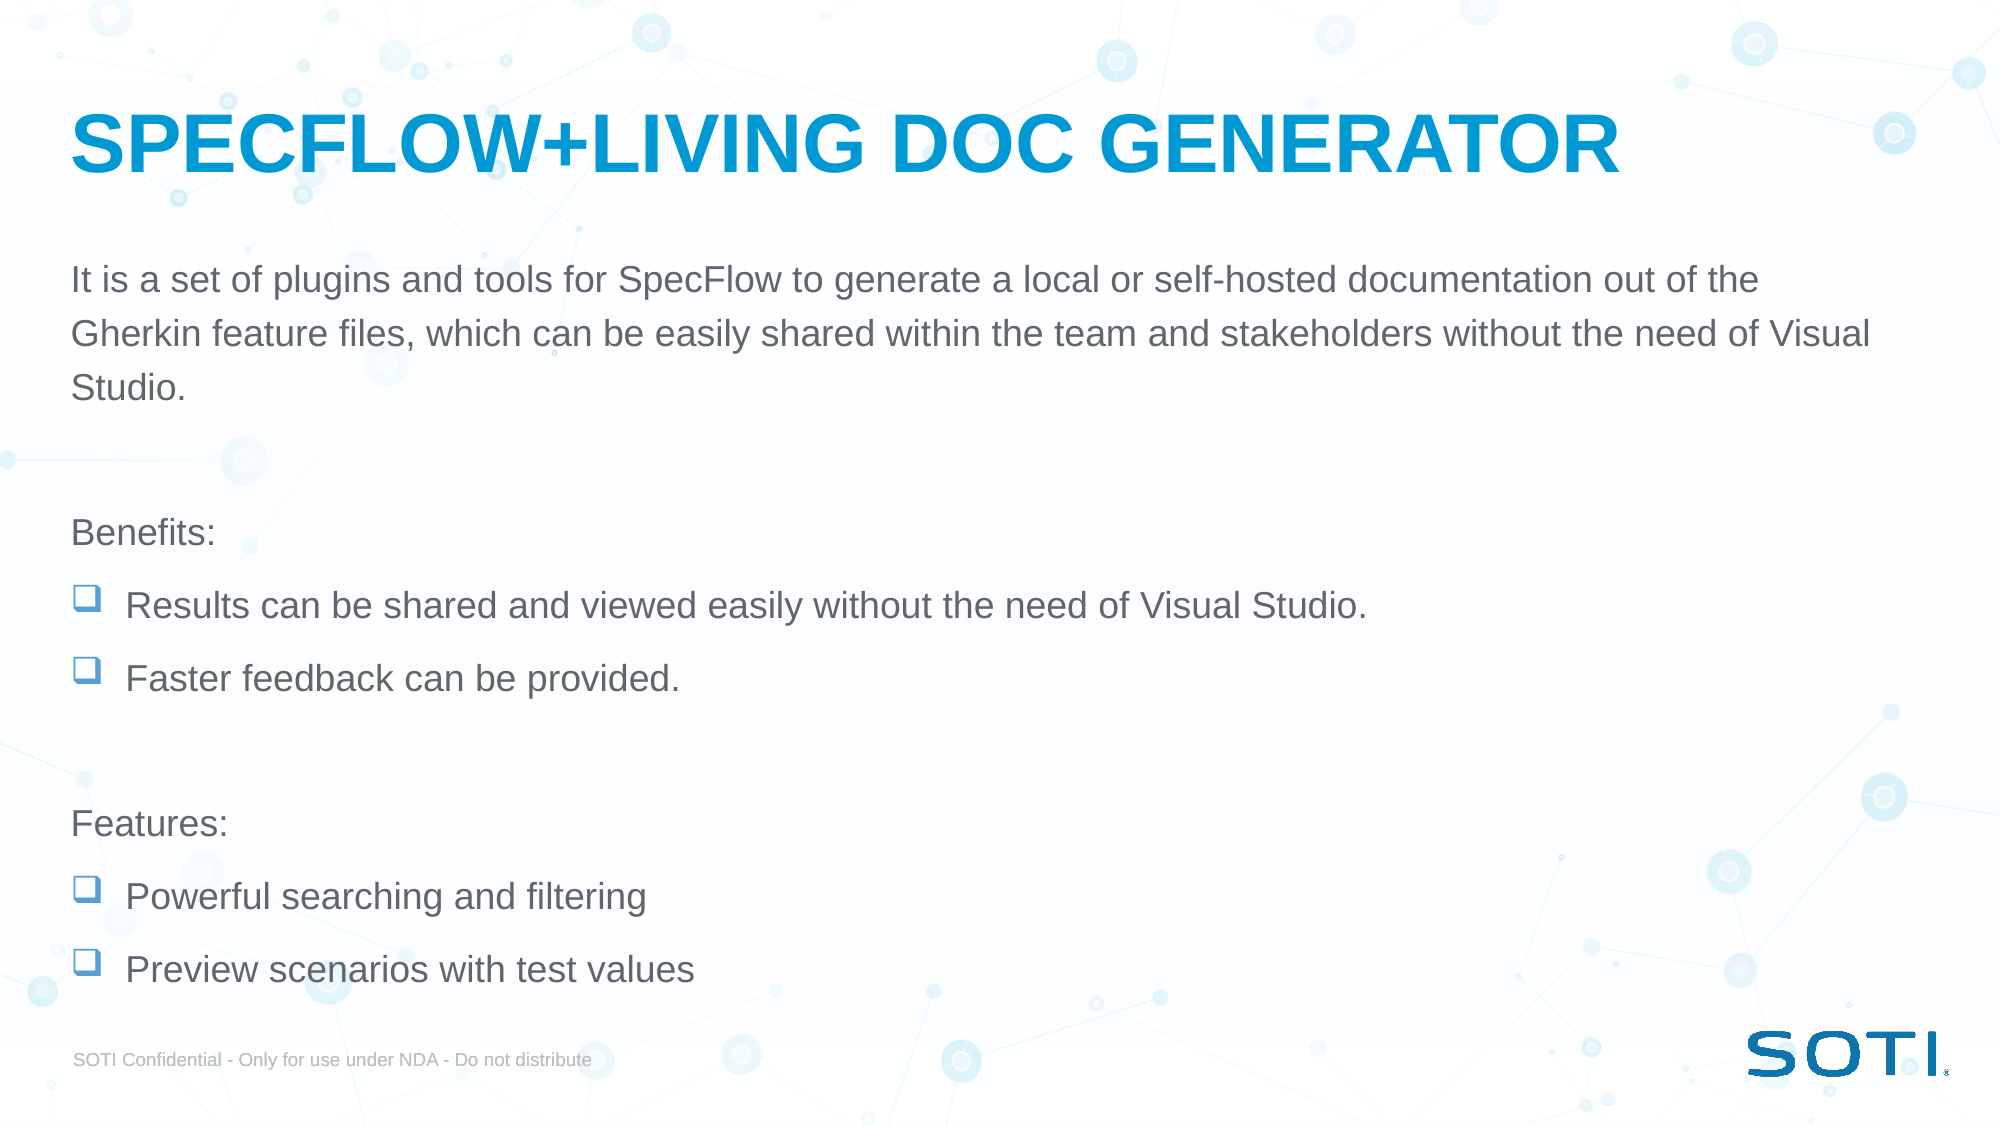

# SpecFlow+Living Doc Generator
It is a set of plugins and tools for SpecFlow to generate a local or self-hosted documentation out of the Gherkin feature files, which can be easily shared within the team and stakeholders without the need of Visual Studio.

Benefits:
Results can be shared and viewed easily without the need of Visual Studio.
Faster feedback can be provided.

Features:
Powerful searching and filtering
Preview scenarios with test values